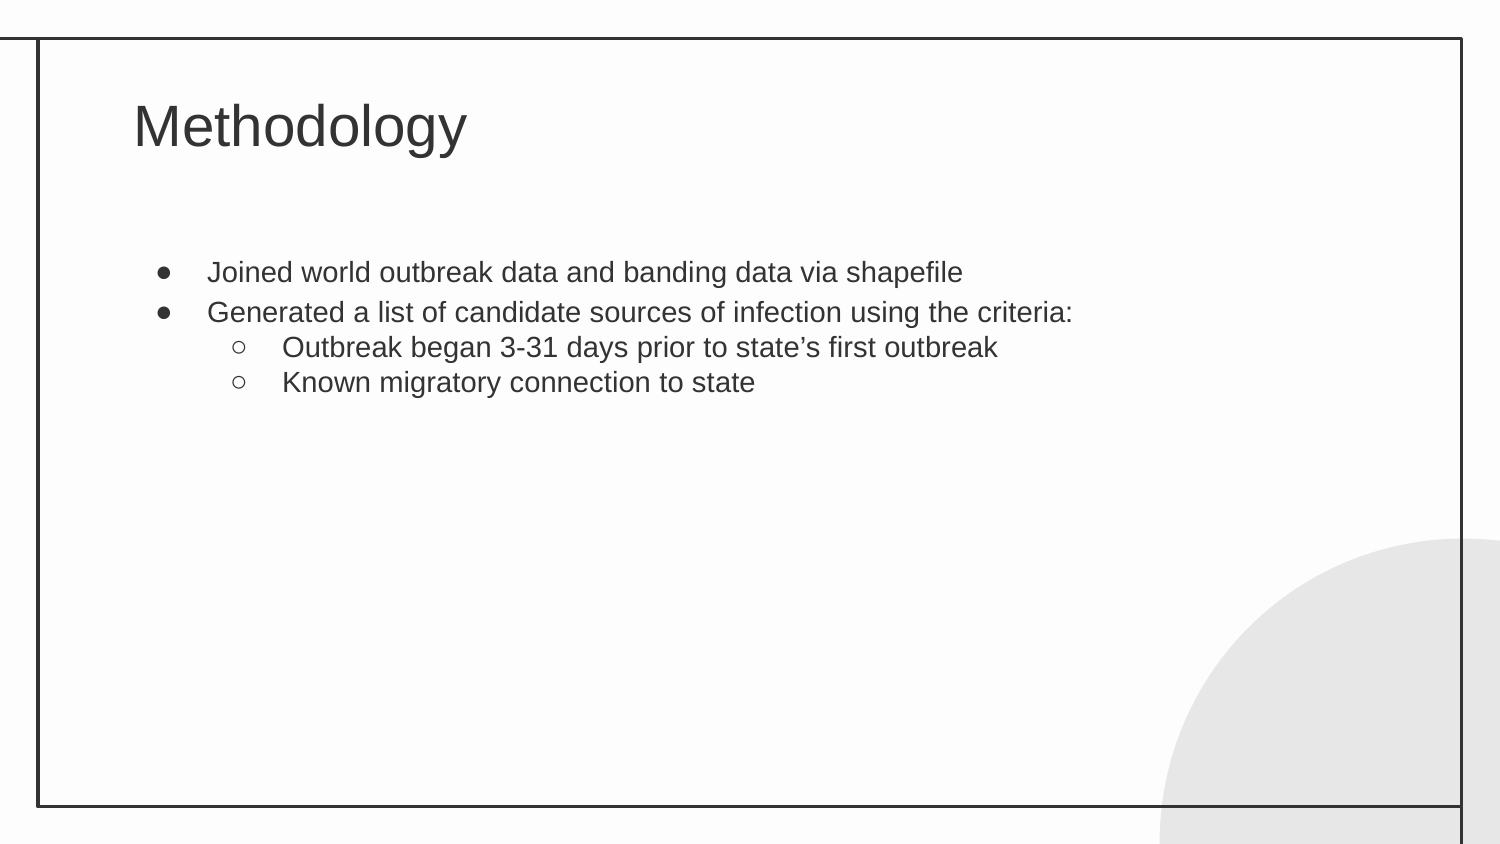

# Methodology
Joined world outbreak data and banding data via shapefile
Generated a list of candidate sources of infection using the criteria:
Outbreak began 3-31 days prior to state’s first outbreak
Known migratory connection to state